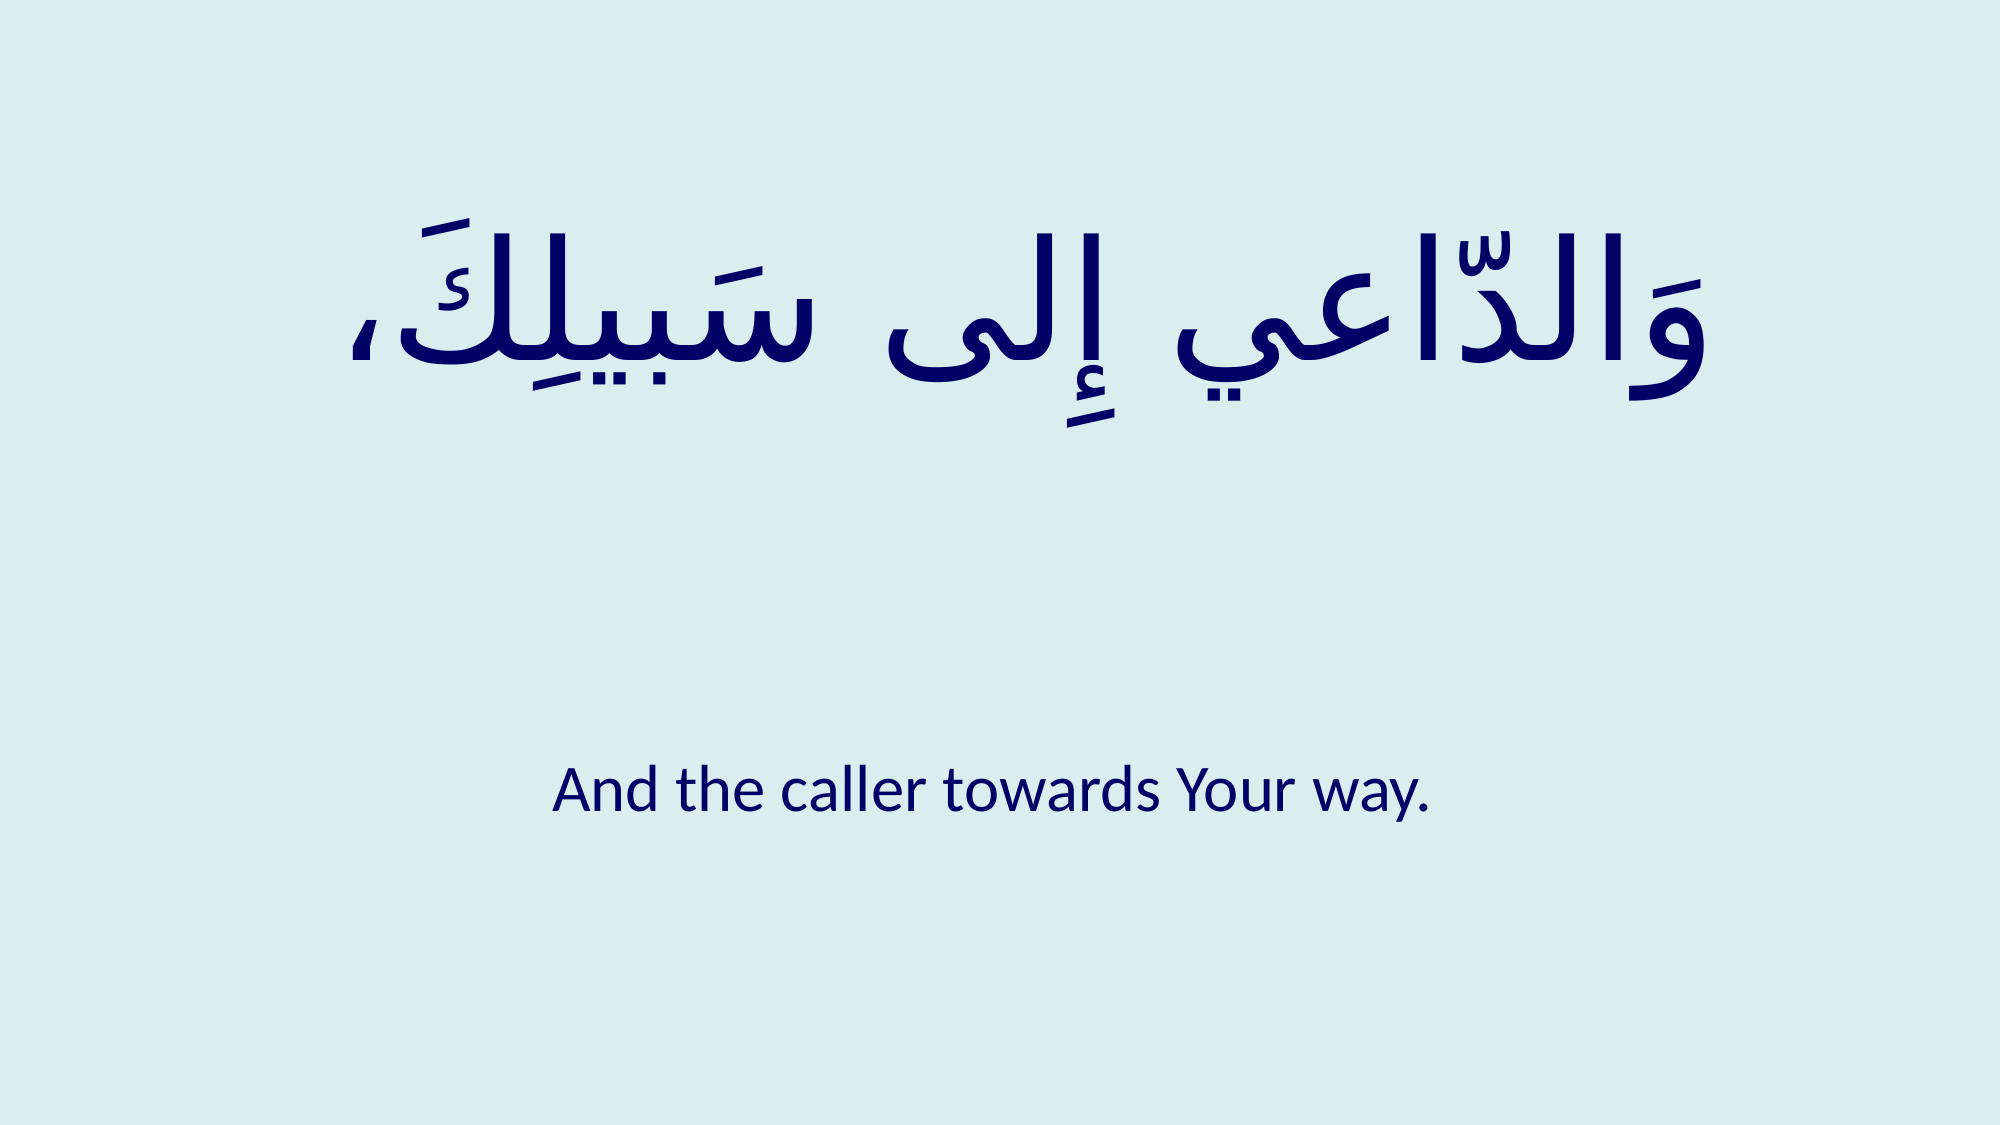

# وَالدّاعي إِلى سَبيلِكَ،
And the caller towards Your way.